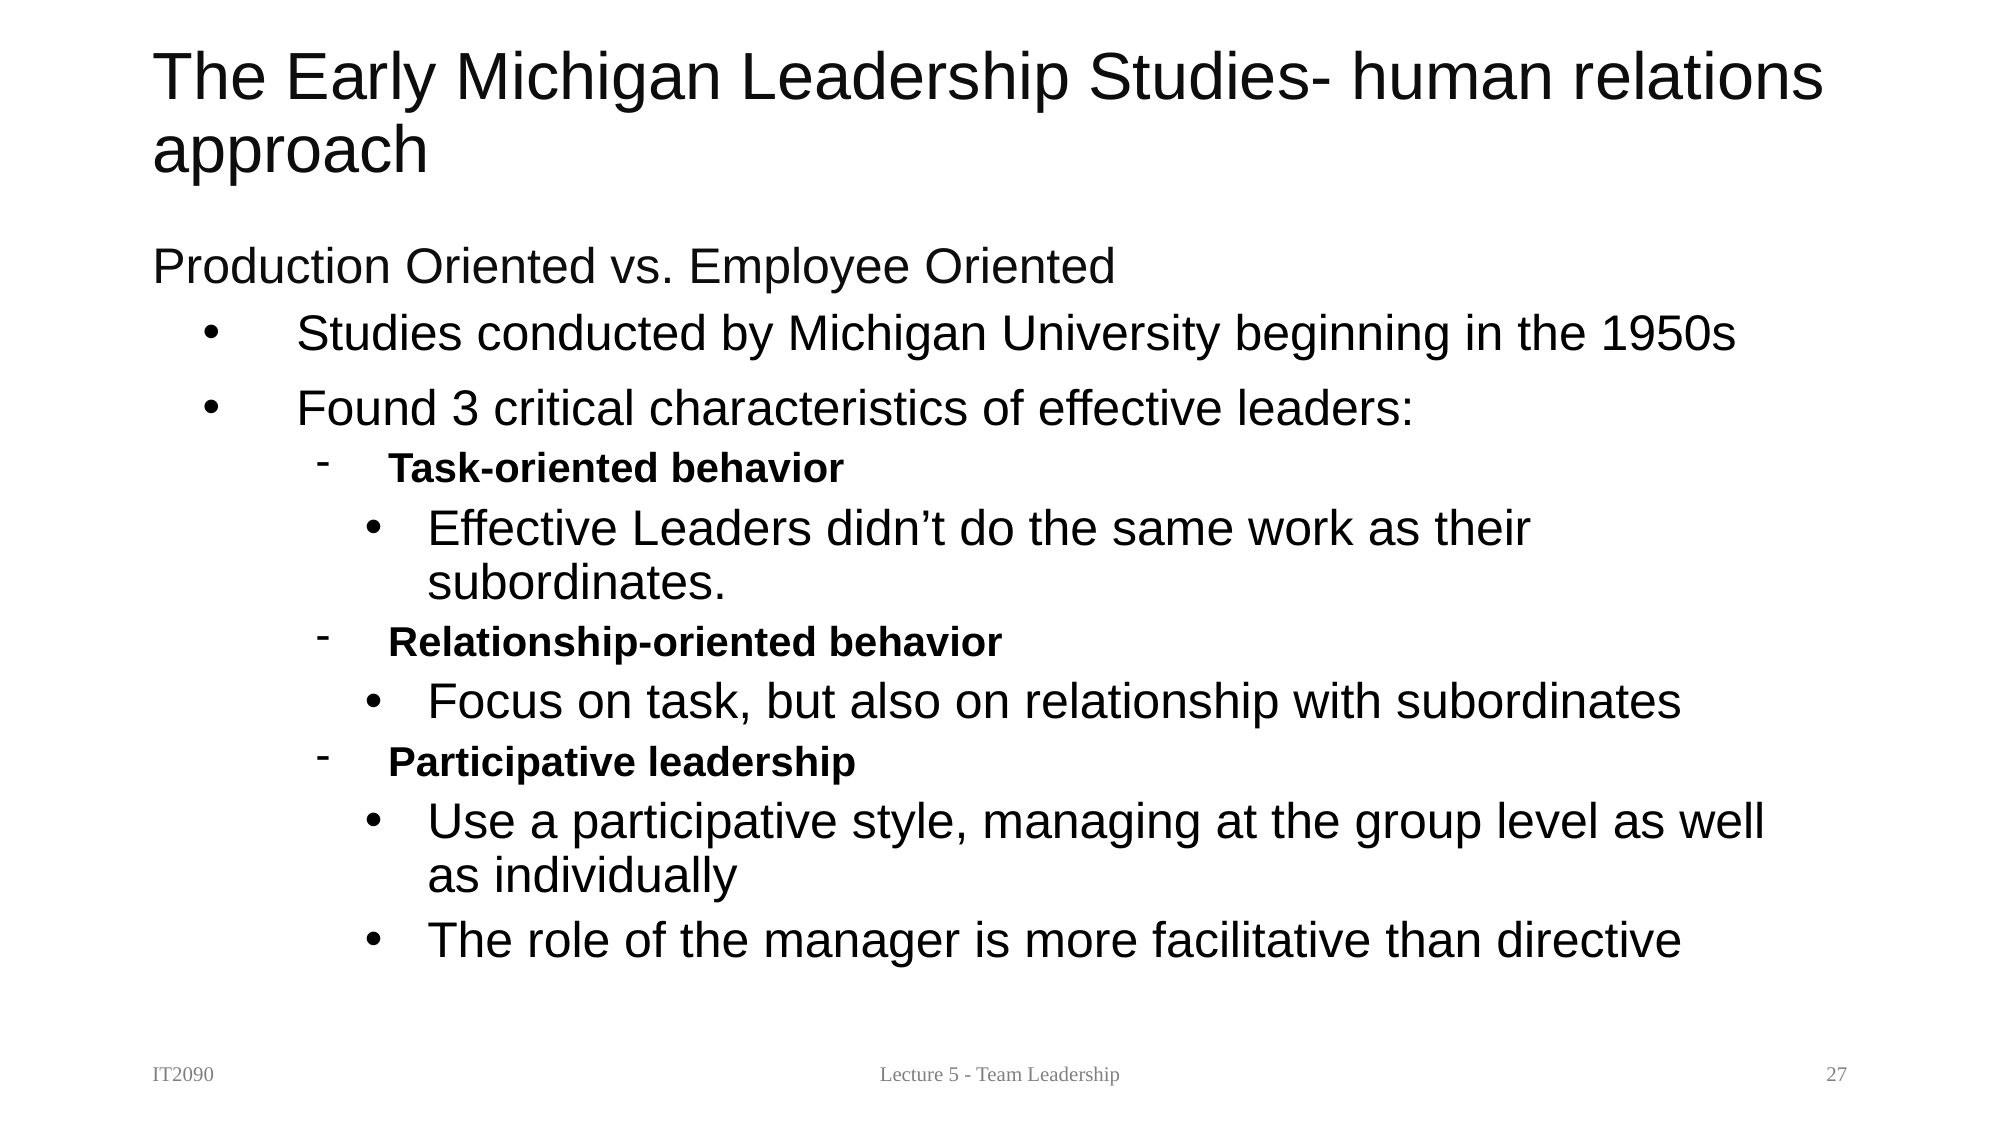

# The Early Michigan Leadership Studies- human relations approach Production Oriented vs. Employee Oriented
Studies conducted by Michigan University beginning in the 1950s
Found 3 critical characteristics of effective leaders:
Task-oriented behavior
Effective Leaders didn’t do the same work as their subordinates.
Relationship-oriented behavior
Focus on task, but also on relationship with subordinates
Participative leadership
Use a participative style, managing at the group level as well as individually
The role of the manager is more facilitative than directive
IT2090
Lecture 5 - Team Leadership
27